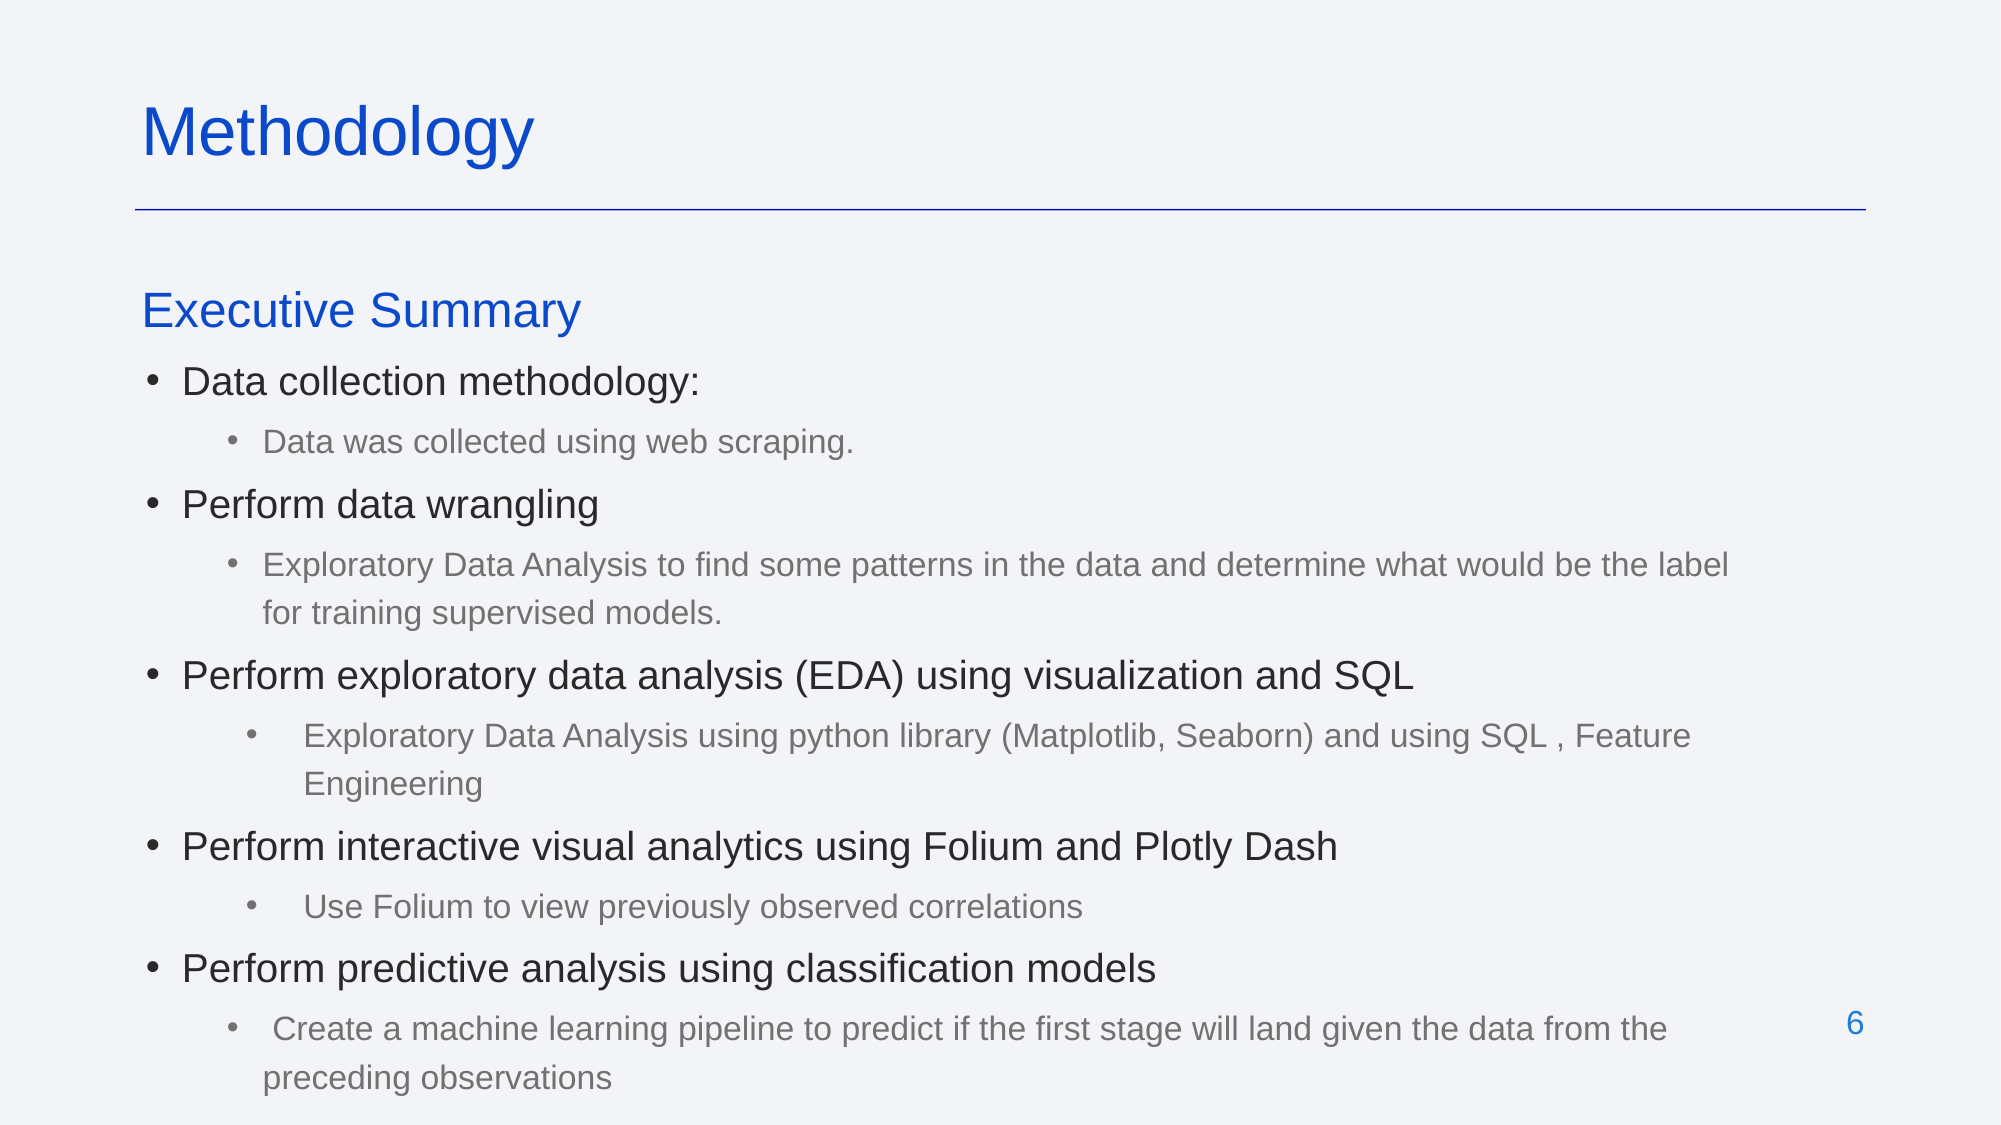

Methodology
Executive Summary
Data collection methodology:
Data was collected using web scraping.
Perform data wrangling
Exploratory Data Analysis to find some patterns in the data and determine what would be the label for training supervised models.
Perform exploratory data analysis (EDA) using visualization and SQL
Exploratory Data Analysis using python library (Matplotlib, Seaborn) and using SQL , Feature Engineering
Perform interactive visual analytics using Folium and Plotly Dash
Use Folium to view previously observed correlations
Perform predictive analysis using classification models
 Create a machine learning pipeline to predict if the first stage will land given the data from the preceding observations

6